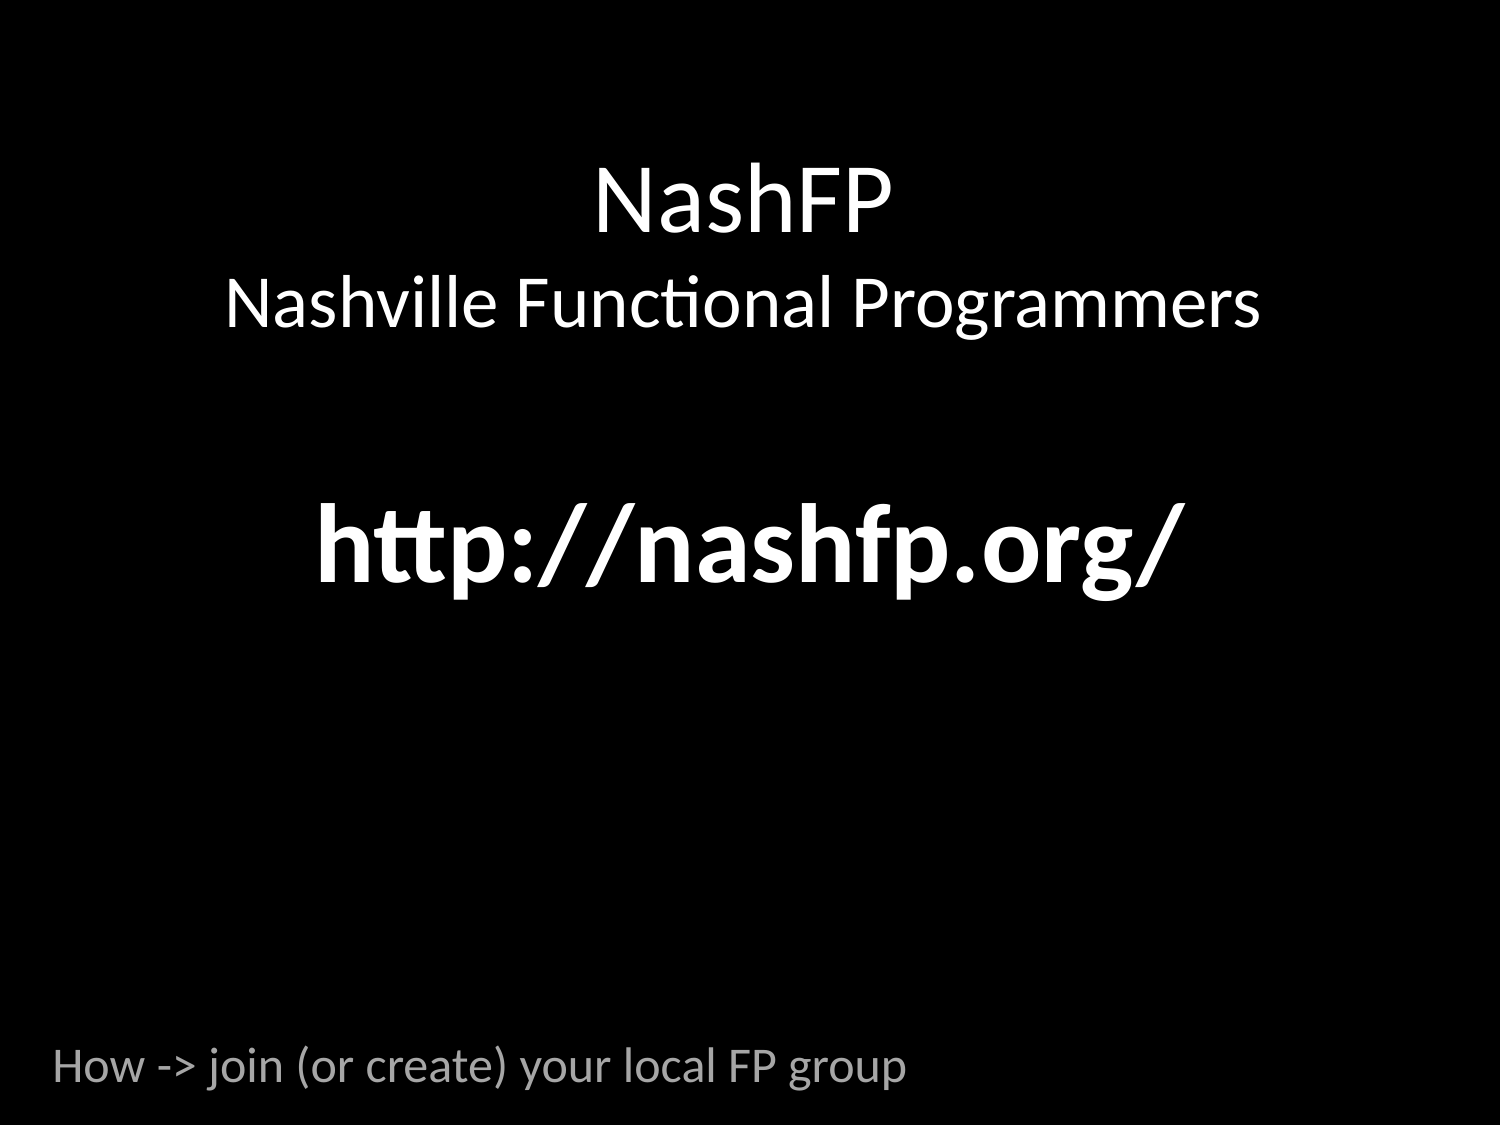

NashFP
Nashville Functional Programmers
http://nashfp.org/
How -> join (or create) your local FP group